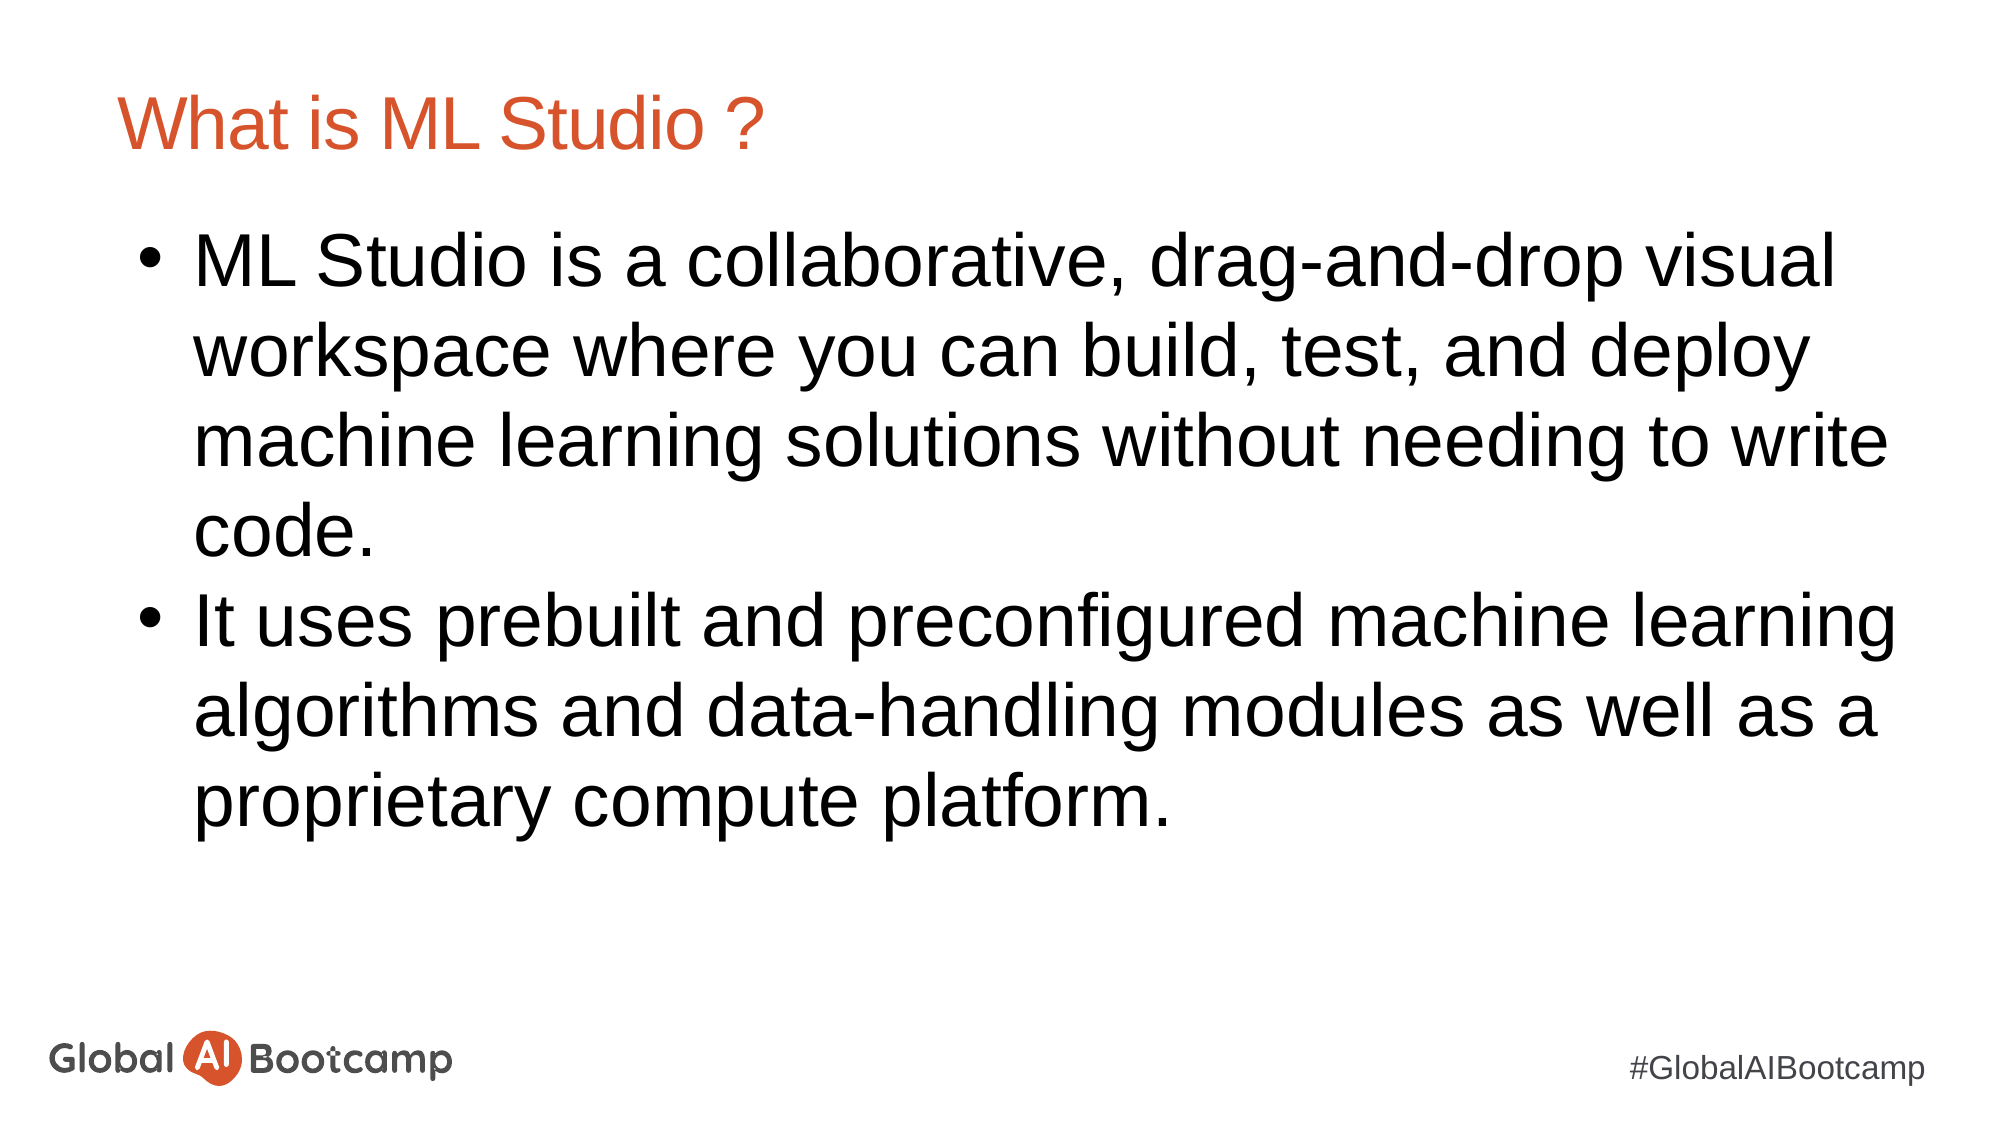

# What is ML Studio ?
ML Studio is a collaborative, drag-and-drop visual workspace where you can build, test, and deploy machine learning solutions without needing to write code.
It uses prebuilt and preconfigured machine learning algorithms and data-handling modules as well as a proprietary compute platform.